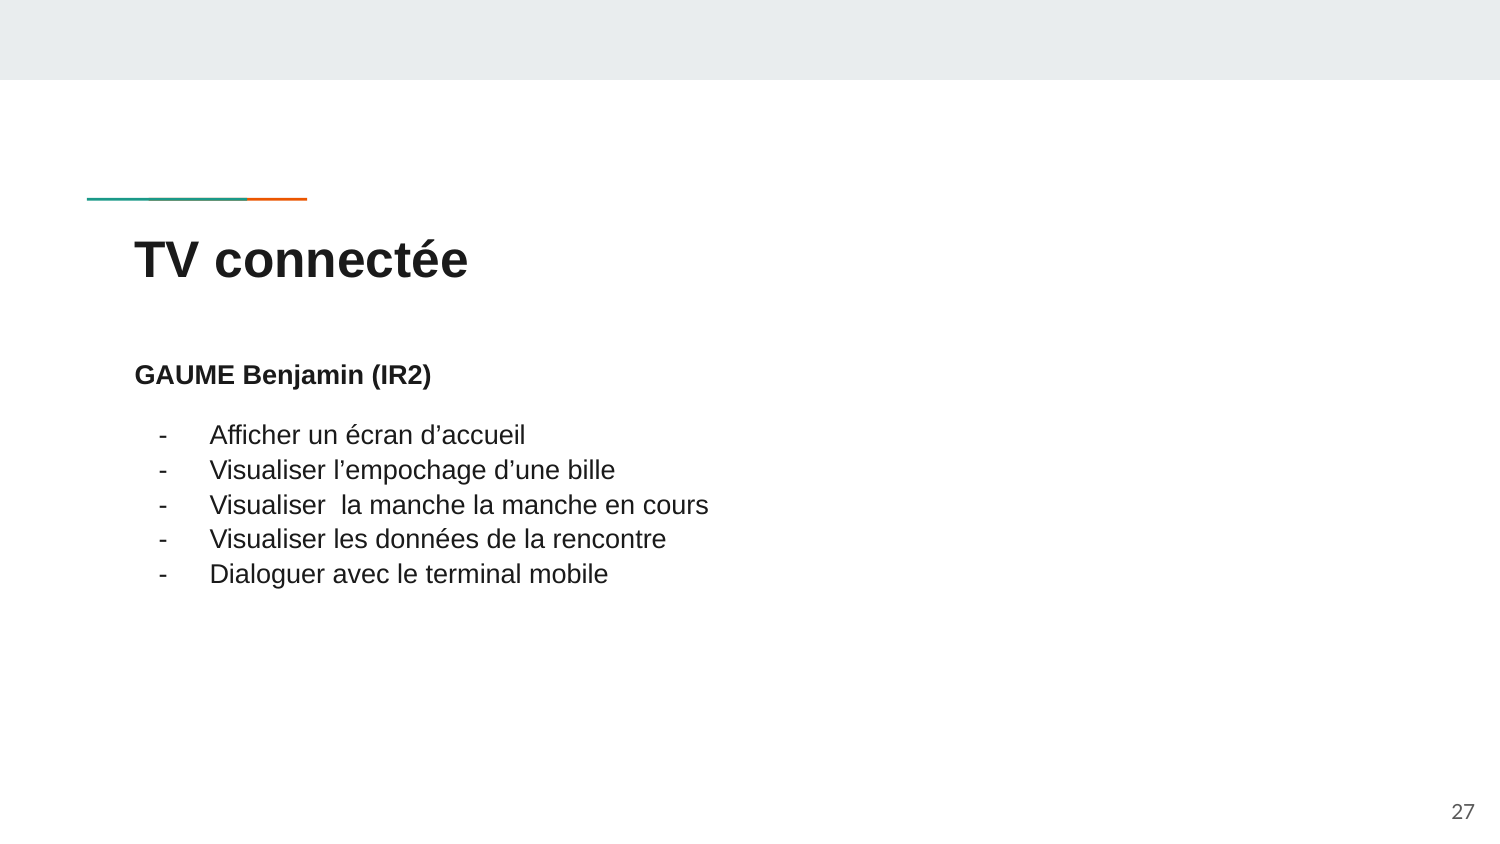

# TV connectée
GAUME Benjamin (IR2)
Afficher un écran d’accueil
Visualiser l’empochage d’une bille
Visualiser  la manche la manche en cours
Visualiser les données de la rencontre
Dialoguer avec le terminal mobile
27